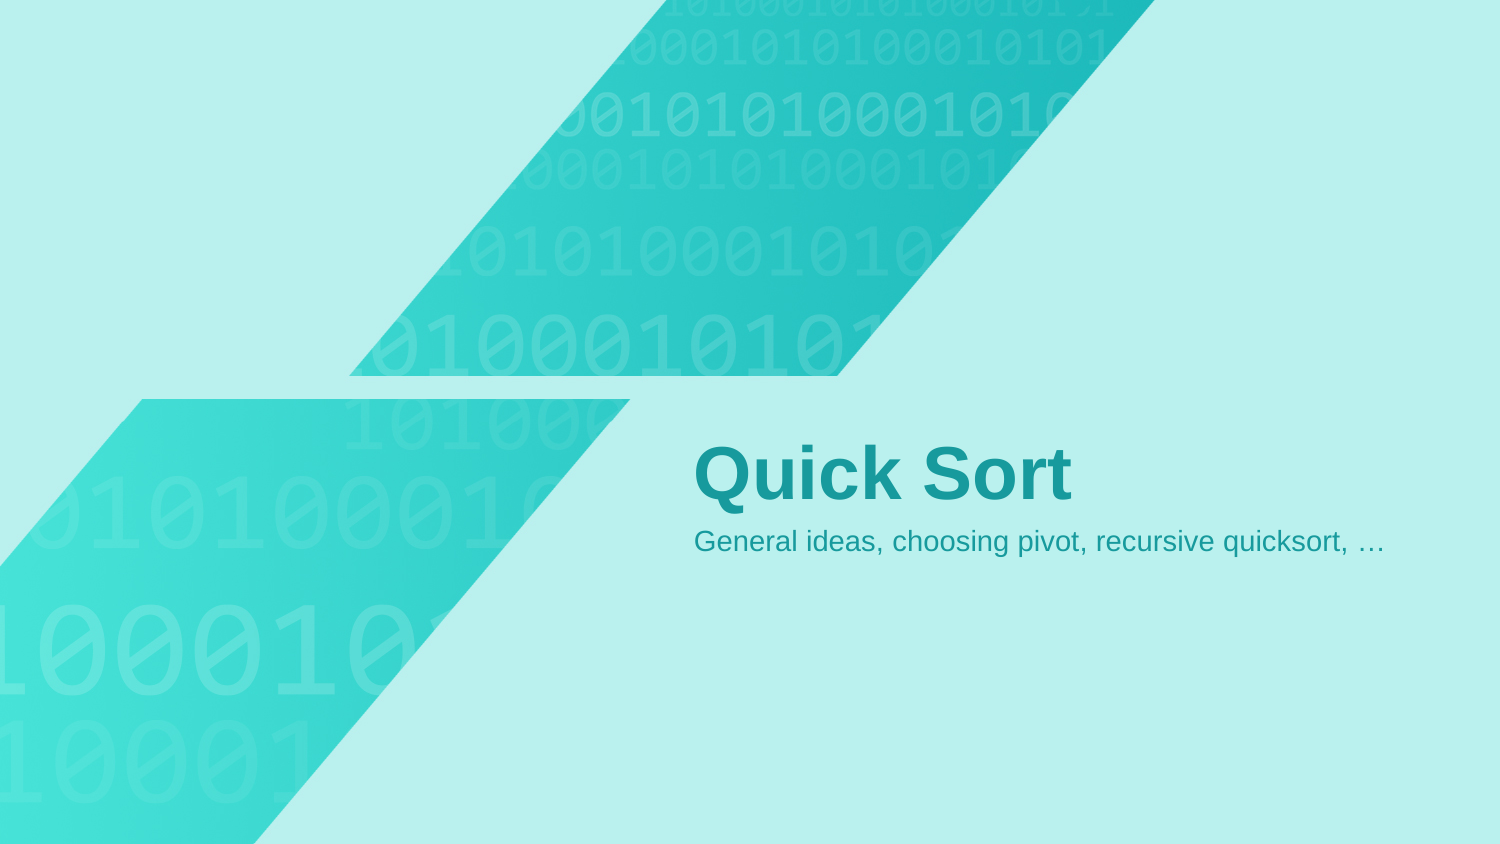

Quick Sort
General ideas, choosing pivot, recursive quicksort, …